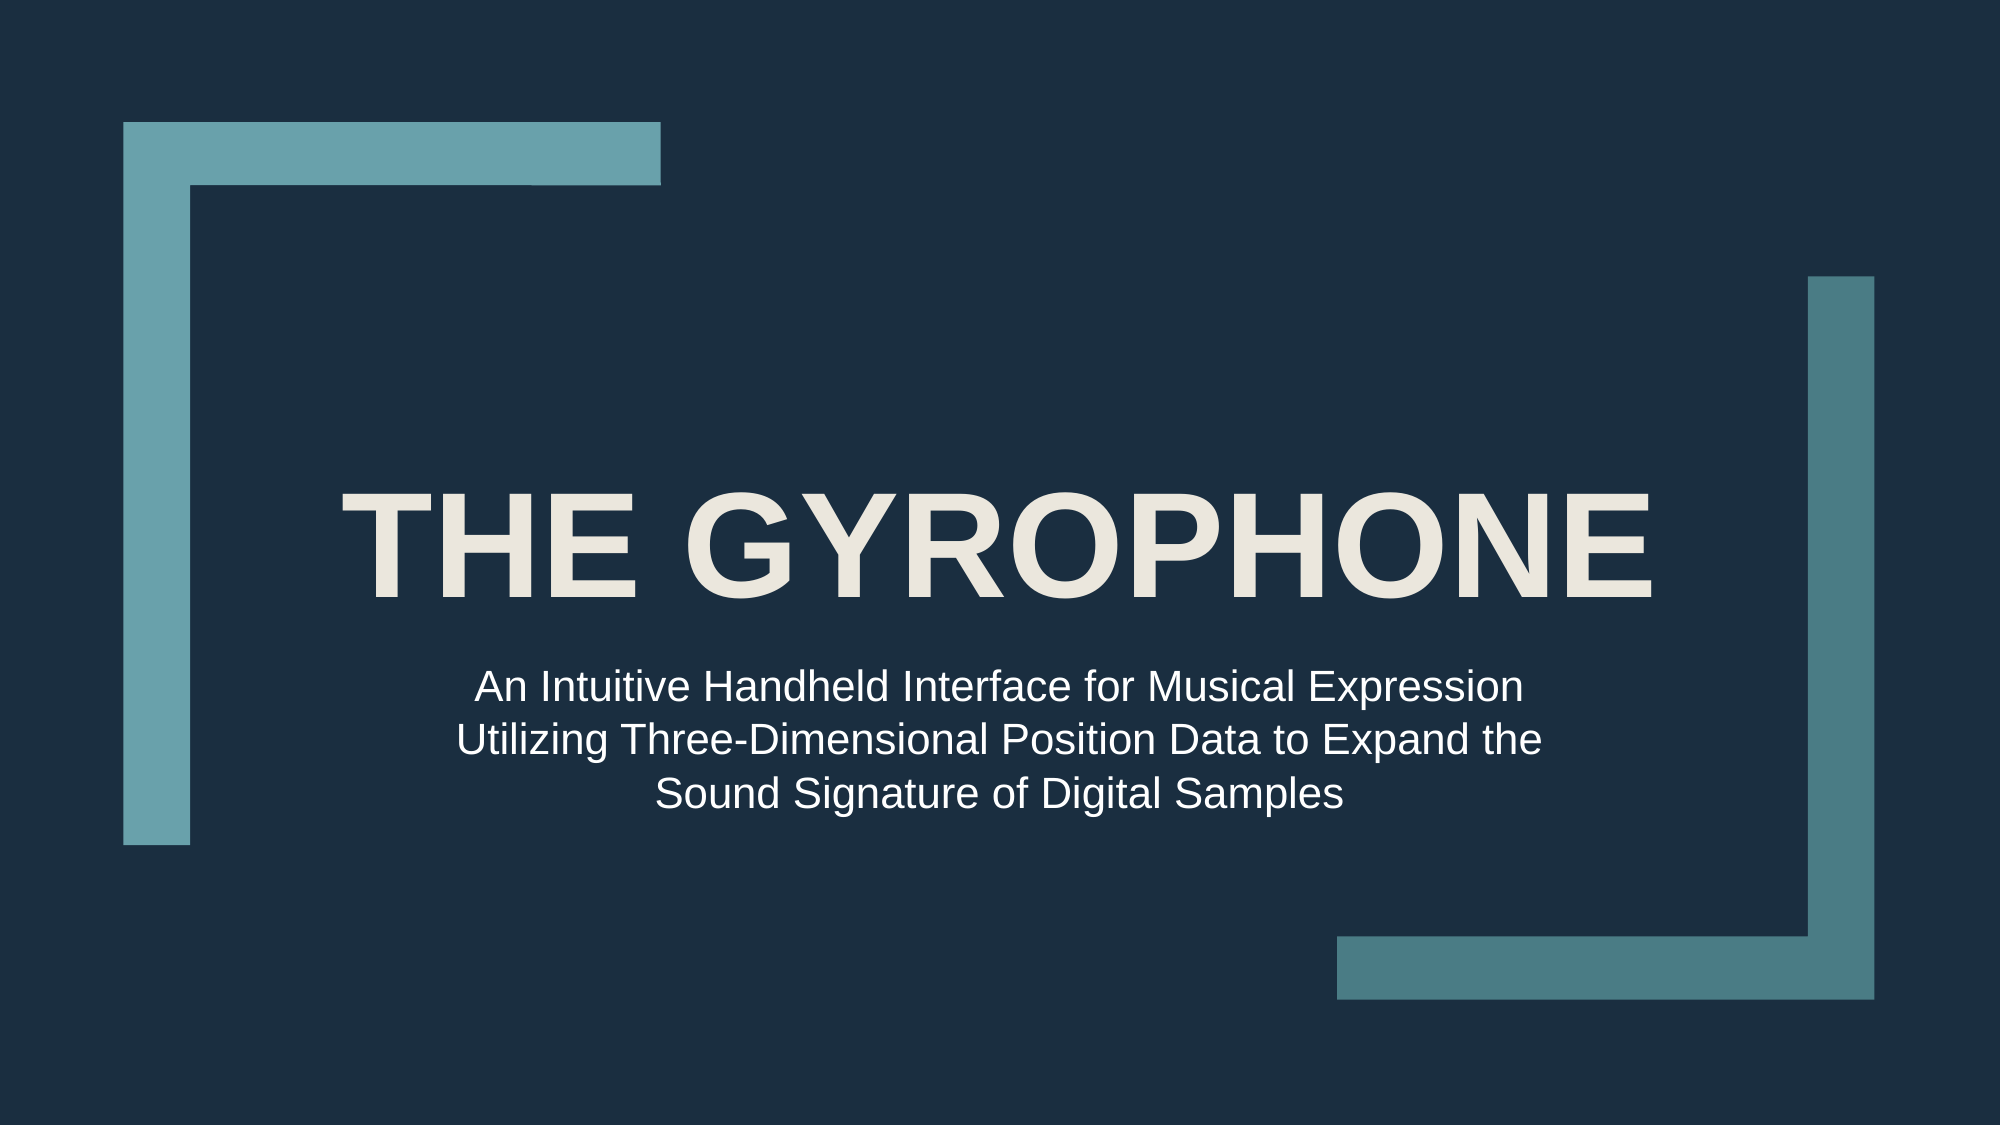

# The Gyrophone
An Intuitive Handheld Interface for Musical Expression Utilizing Three-Dimensional Position Data to Expand the Sound Signature of Digital Samples